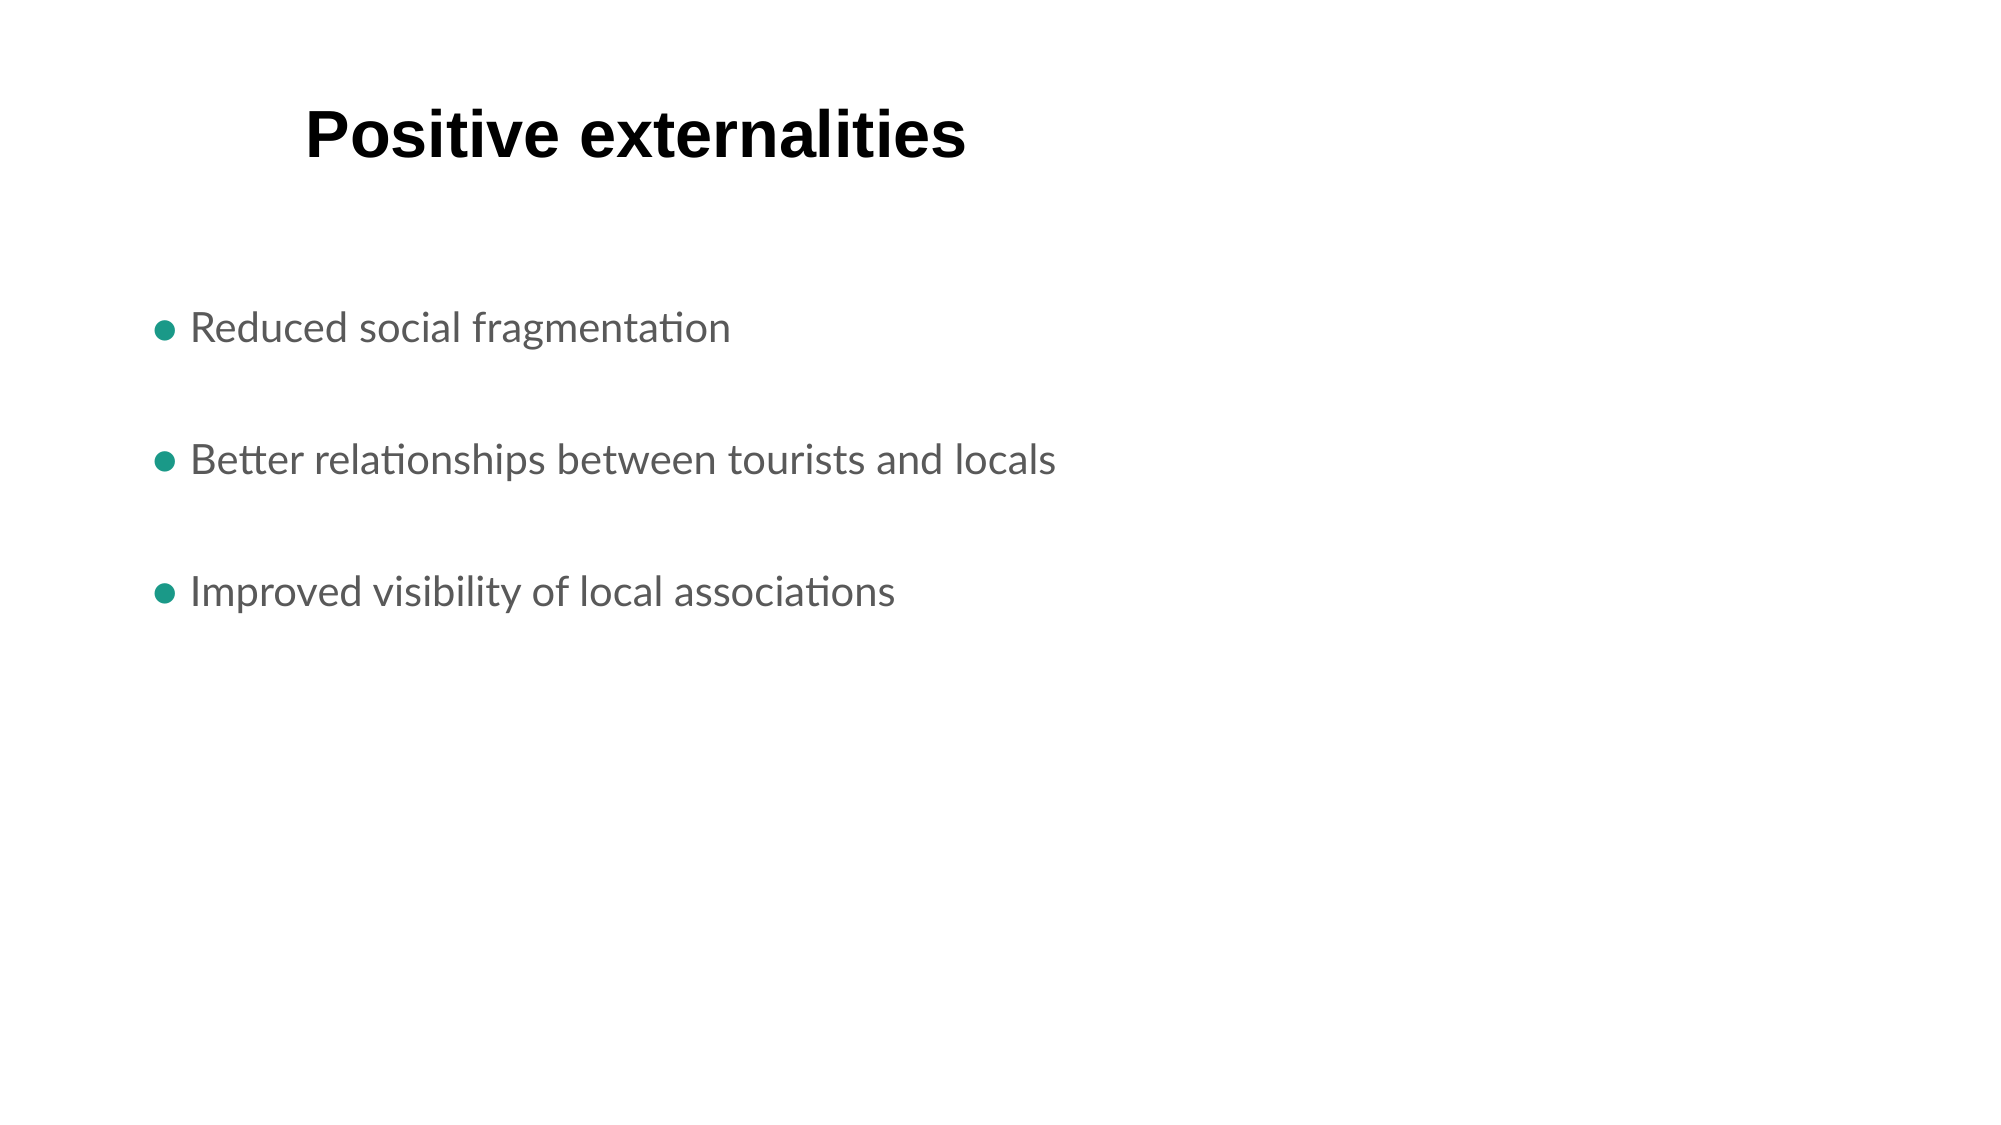

# Positive externalities
Reduced social fragmentation

Better relationships between tourists and locals

Improved visibility of local associations